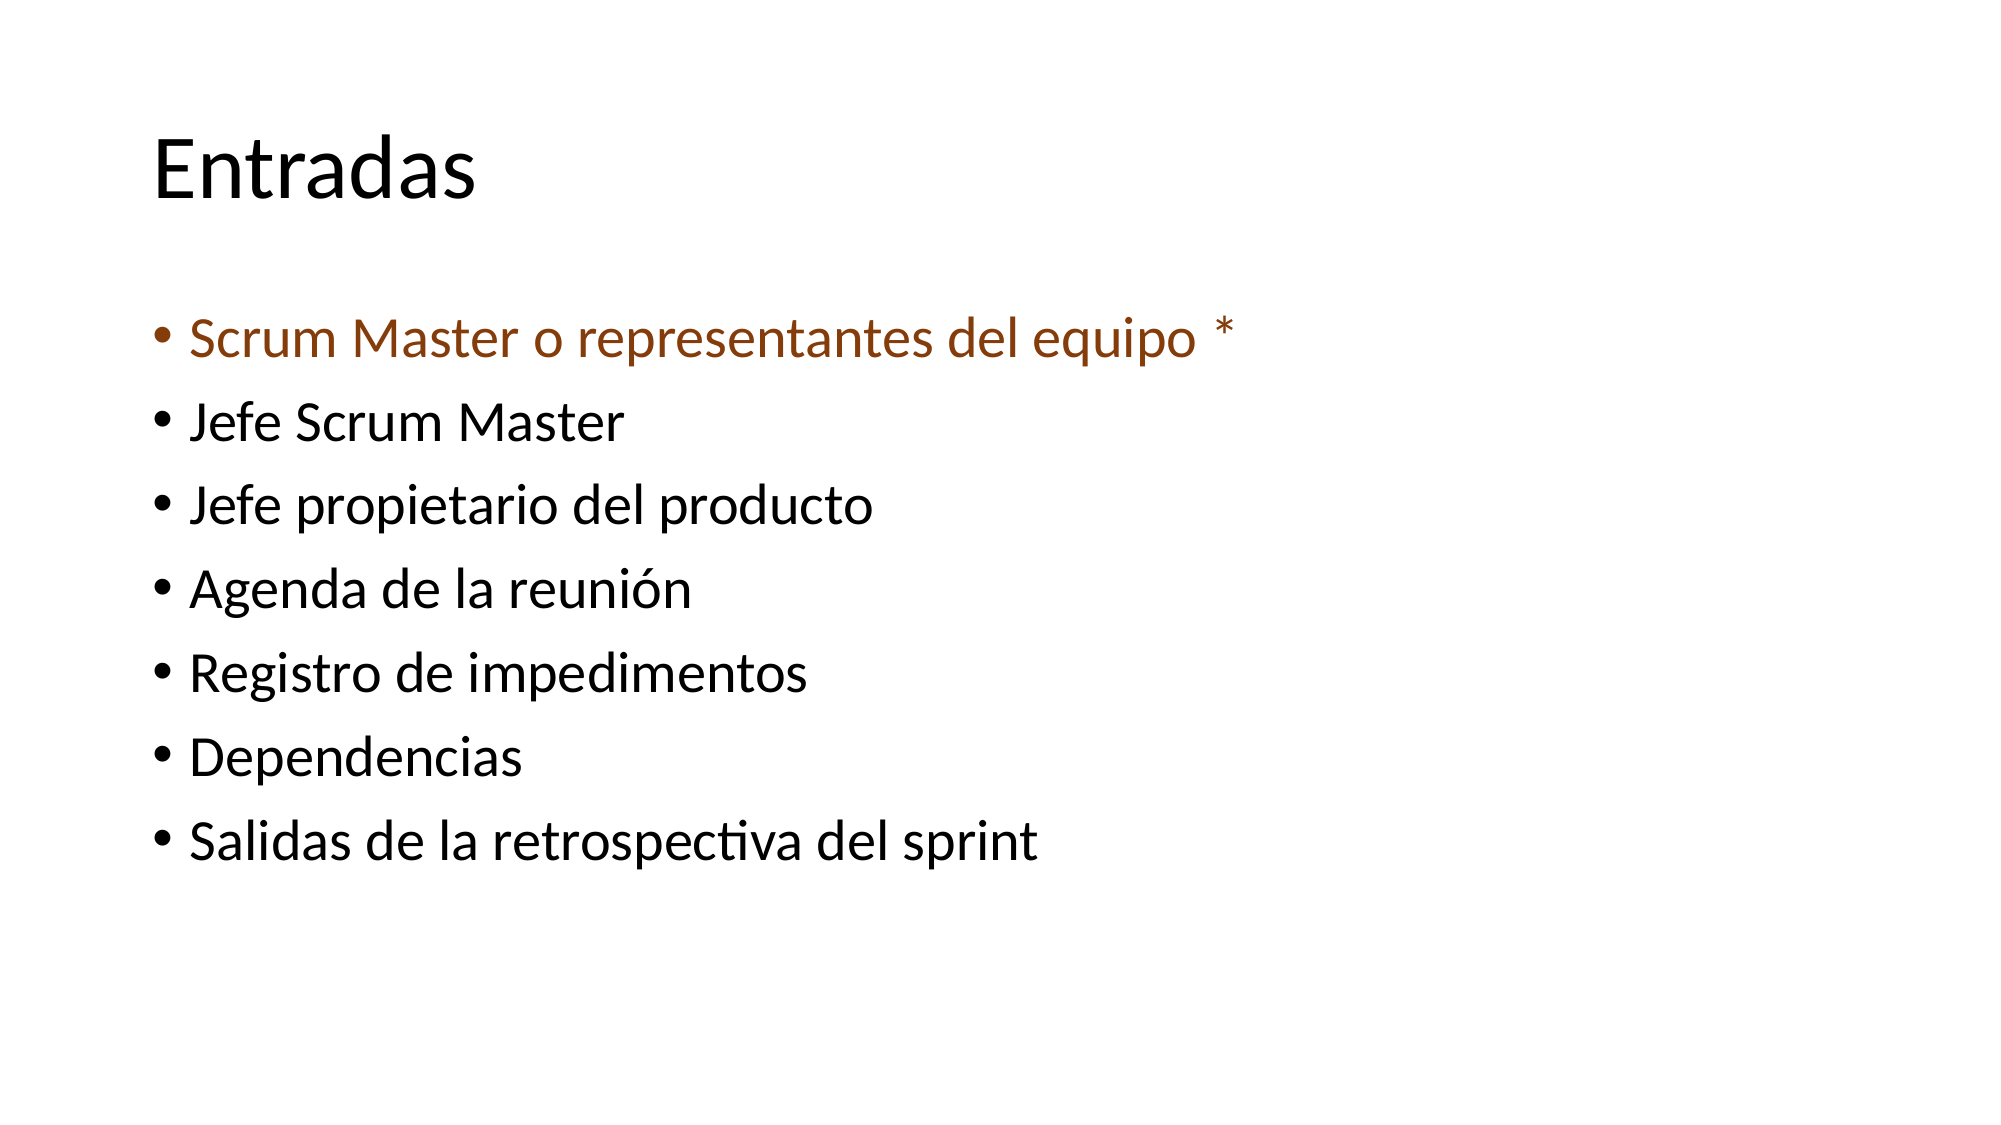

# Entradas
Scrum Master o representantes del equipo *
Jefe Scrum Master
Jefe propietario del producto
Agenda de la reunión
Registro de impedimentos
Dependencias
Salidas de la retrospectiva del sprint